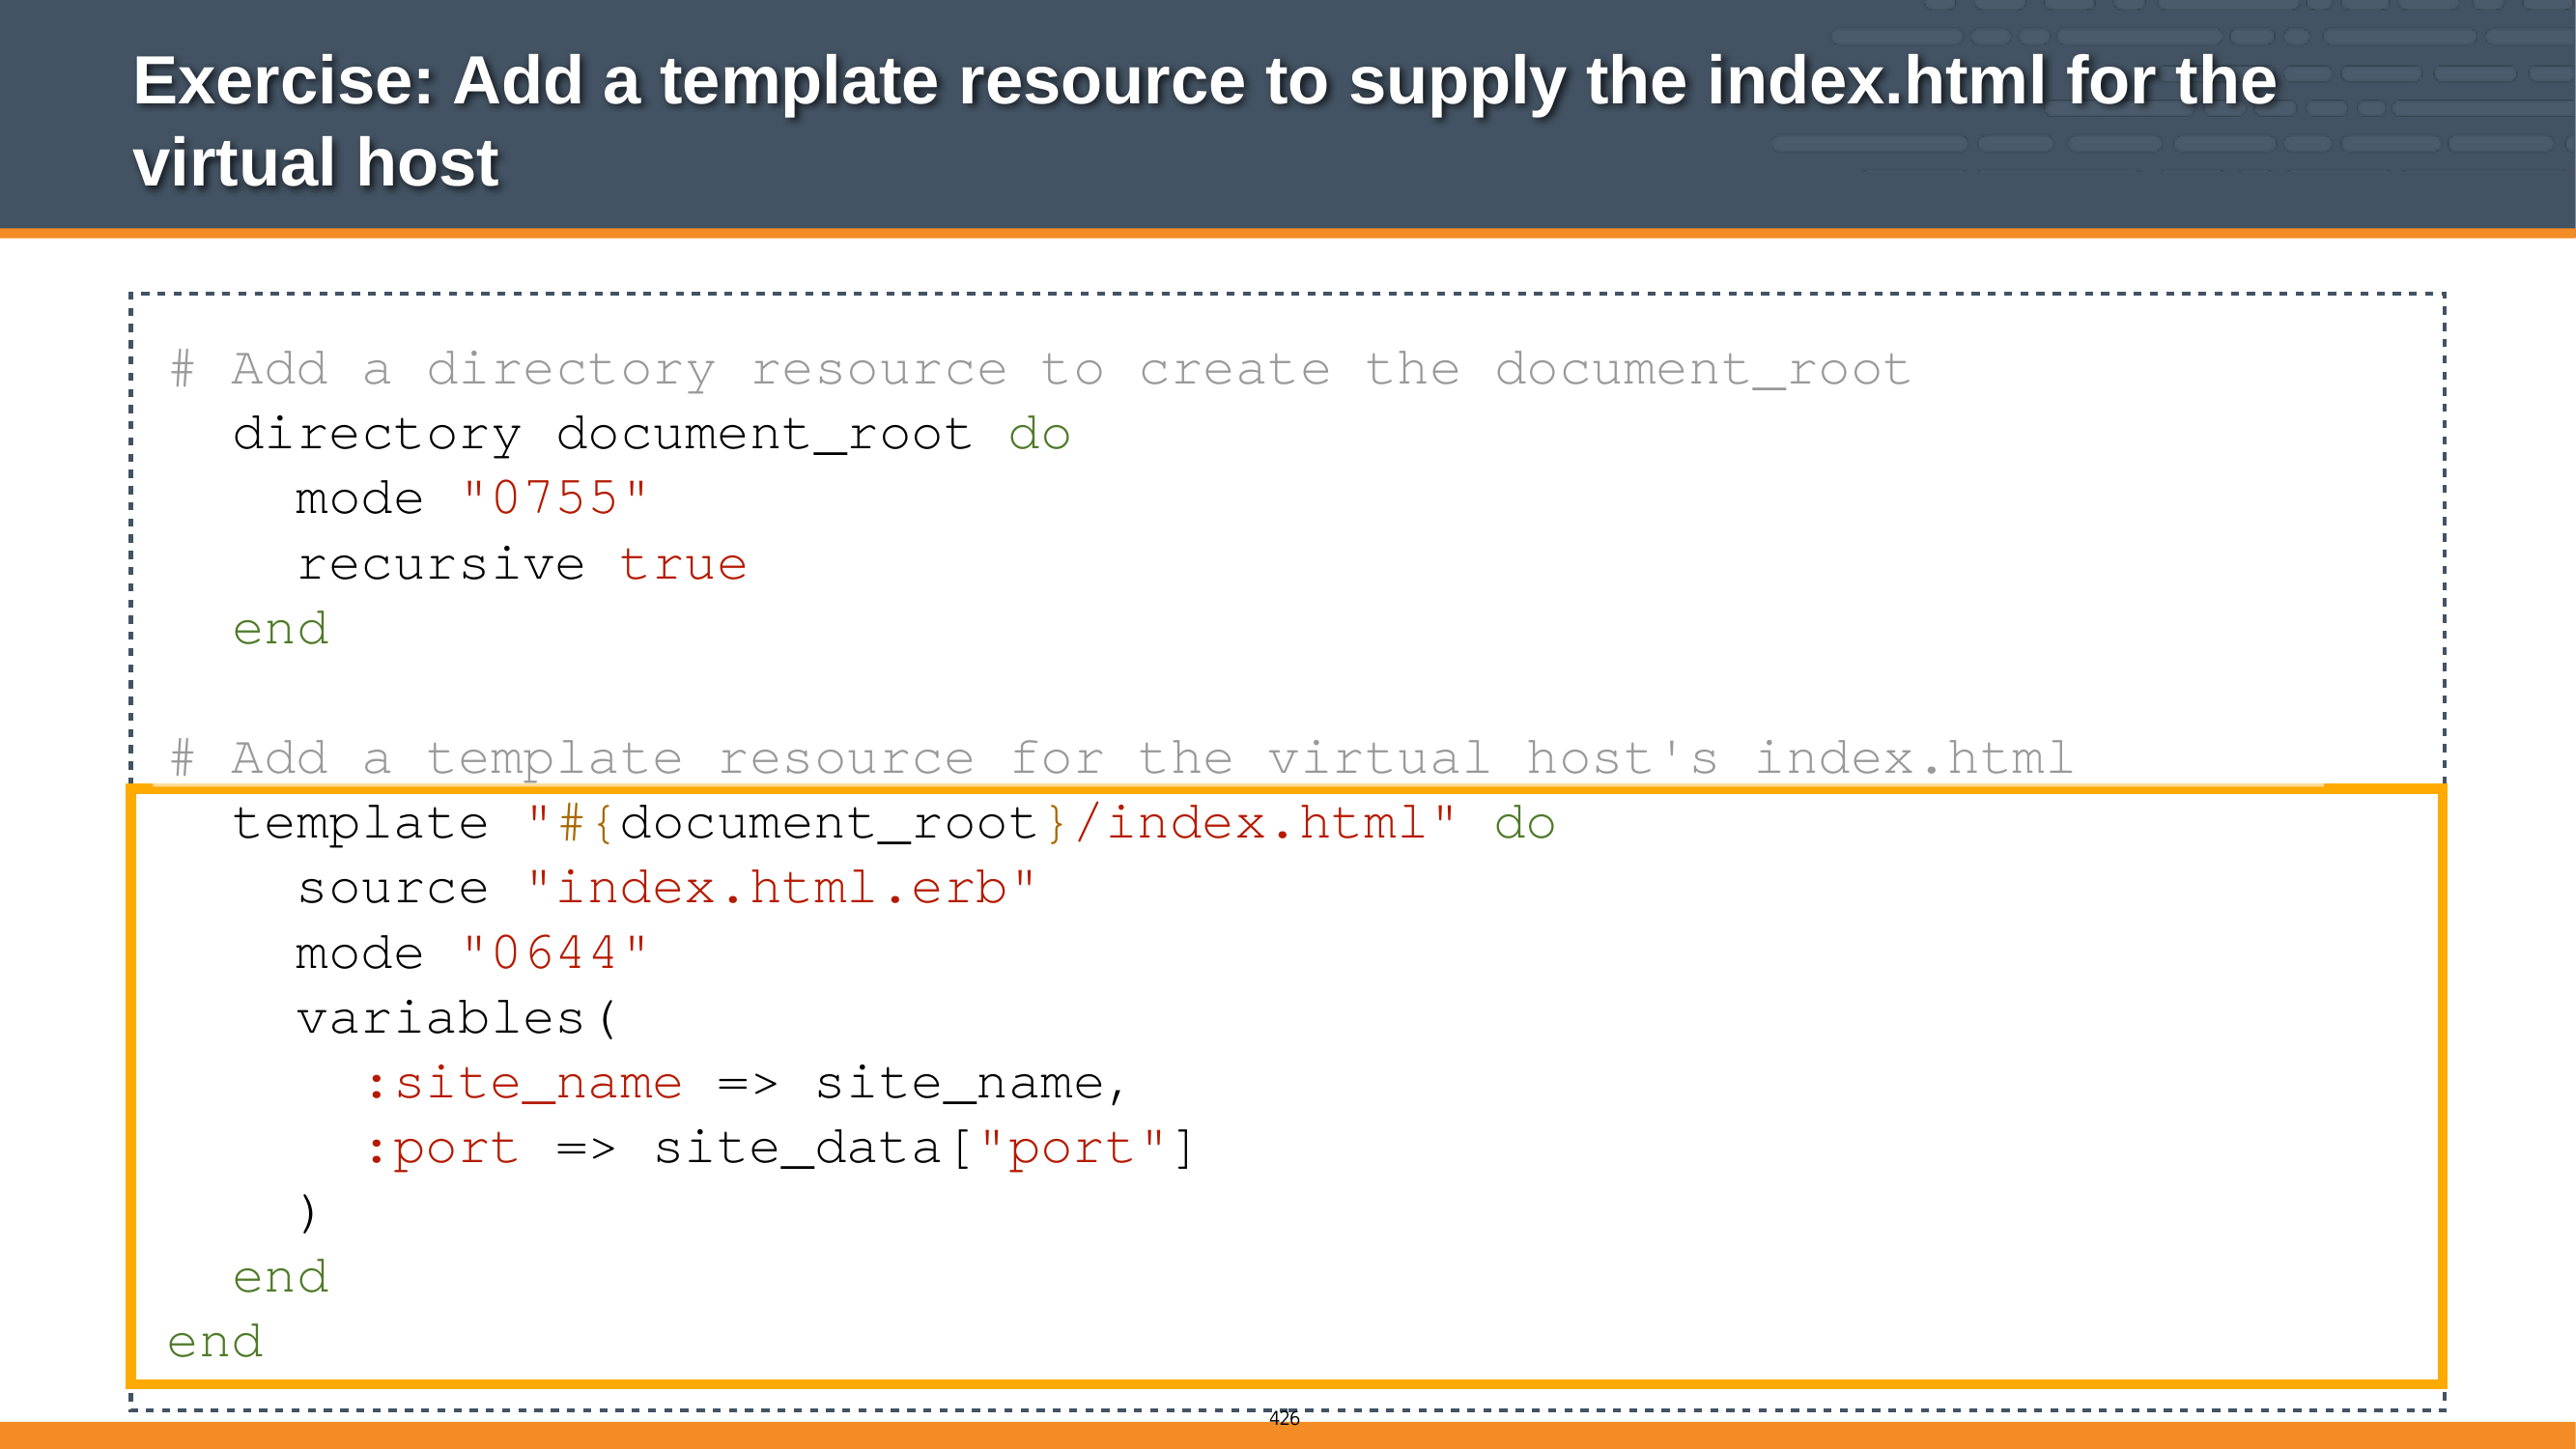

# Exercise: Add a template resource to supply the index.html for the virtual host
# Add a directory resource to create the document_root
  directory document_root do
    mode "0755"
    recursive true
  end

# Add a template resource for the virtual host's index.html
  template "#{document_root}/index.html" do
    source "index.html.erb"
    mode "0644"
    variables(
      :site_name => site_name,
      :port => site_data["port"]
    )
  end
end

426